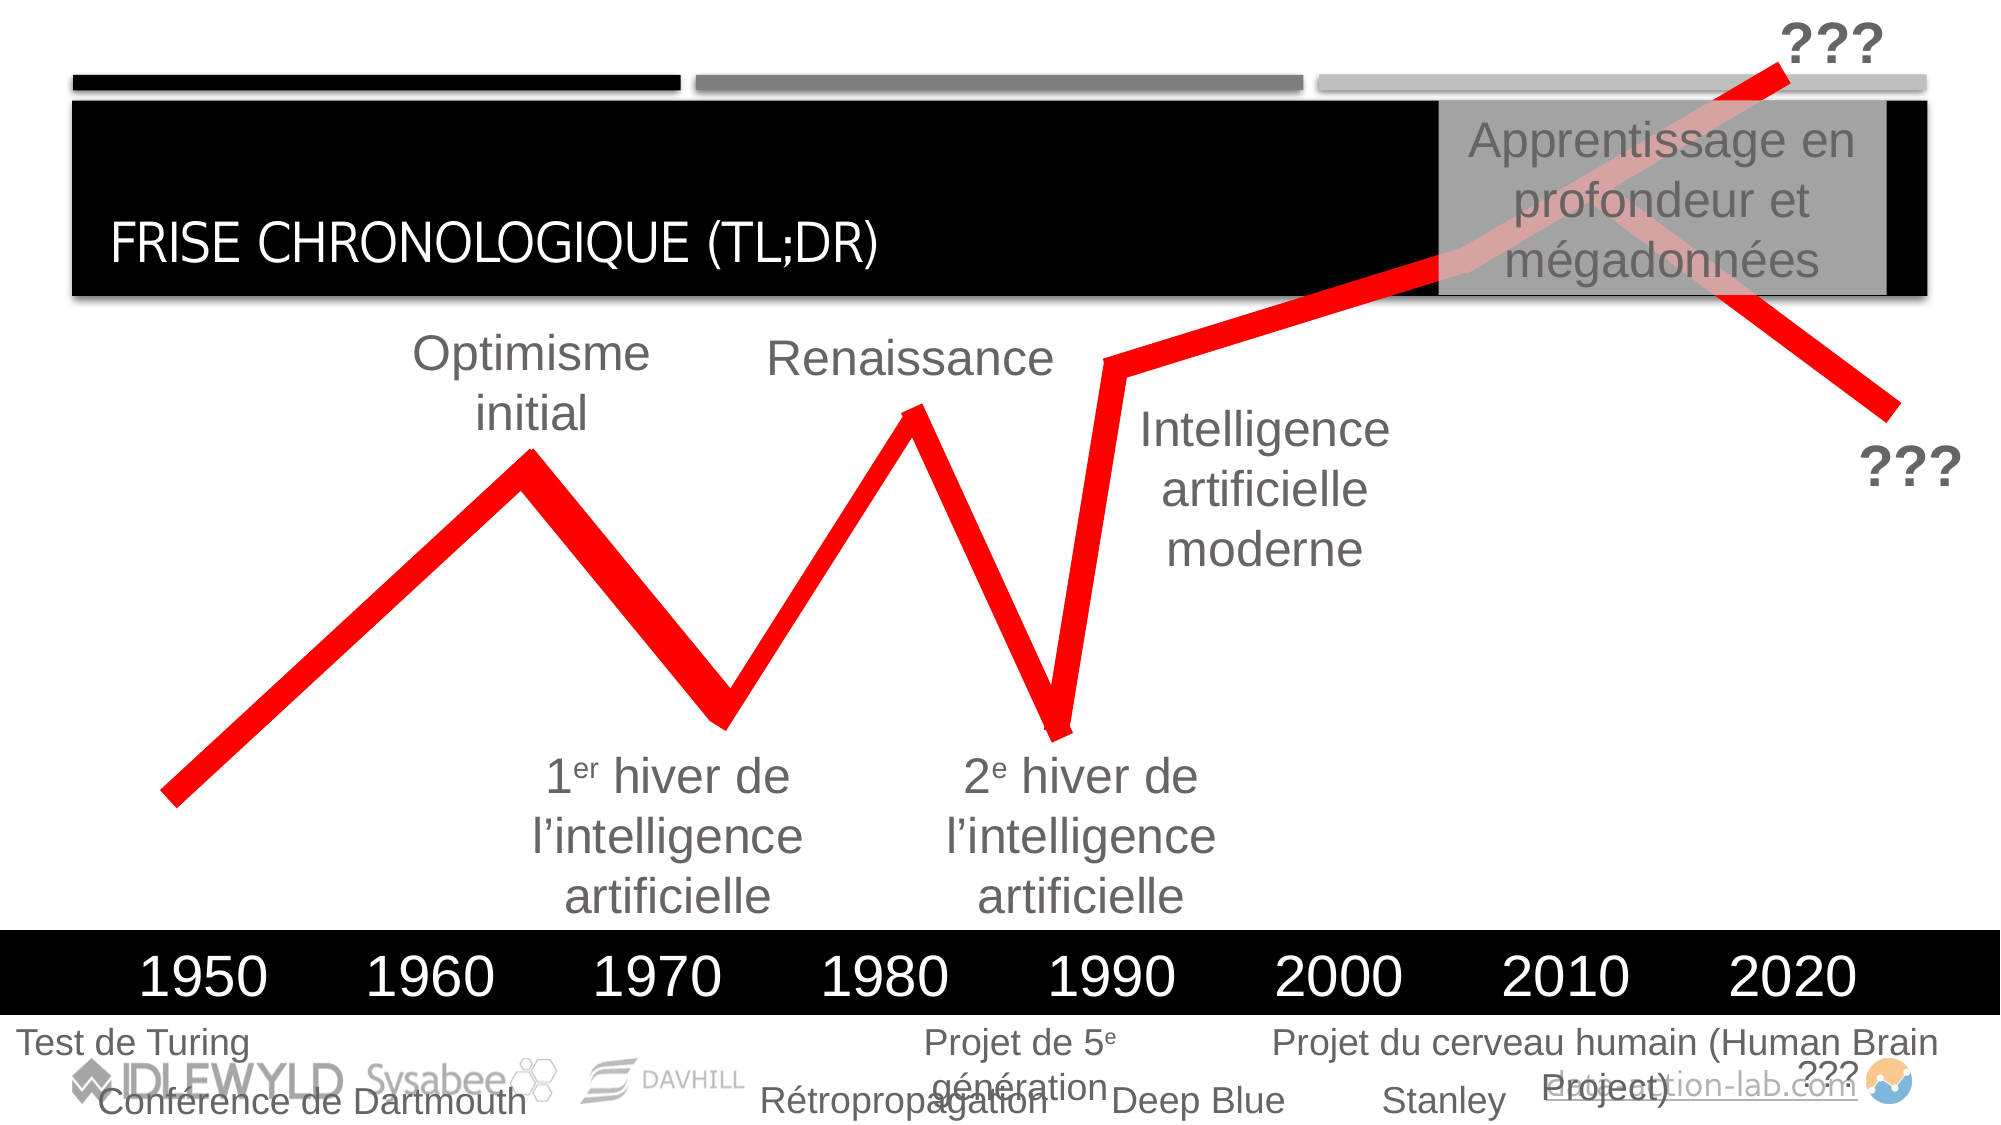

???
Apprentissage en profondeur et mégadonnées
# Frise chronologique (TL;DR)

Optimisme initial
Renaissance
Intelligence artificielle moderne
???

1er hiver de l’intelligence artificielle
2e hiver de l’intelligence artificielle
1950      1960      1970      1980      1990      2000      2010      2020
Test de Turing
Projet de 5e génération
Projet du cerveau humain (Human Brain Project)
???
Rétropropagation
Deep Blue
Stanley
Conférence de Dartmouth